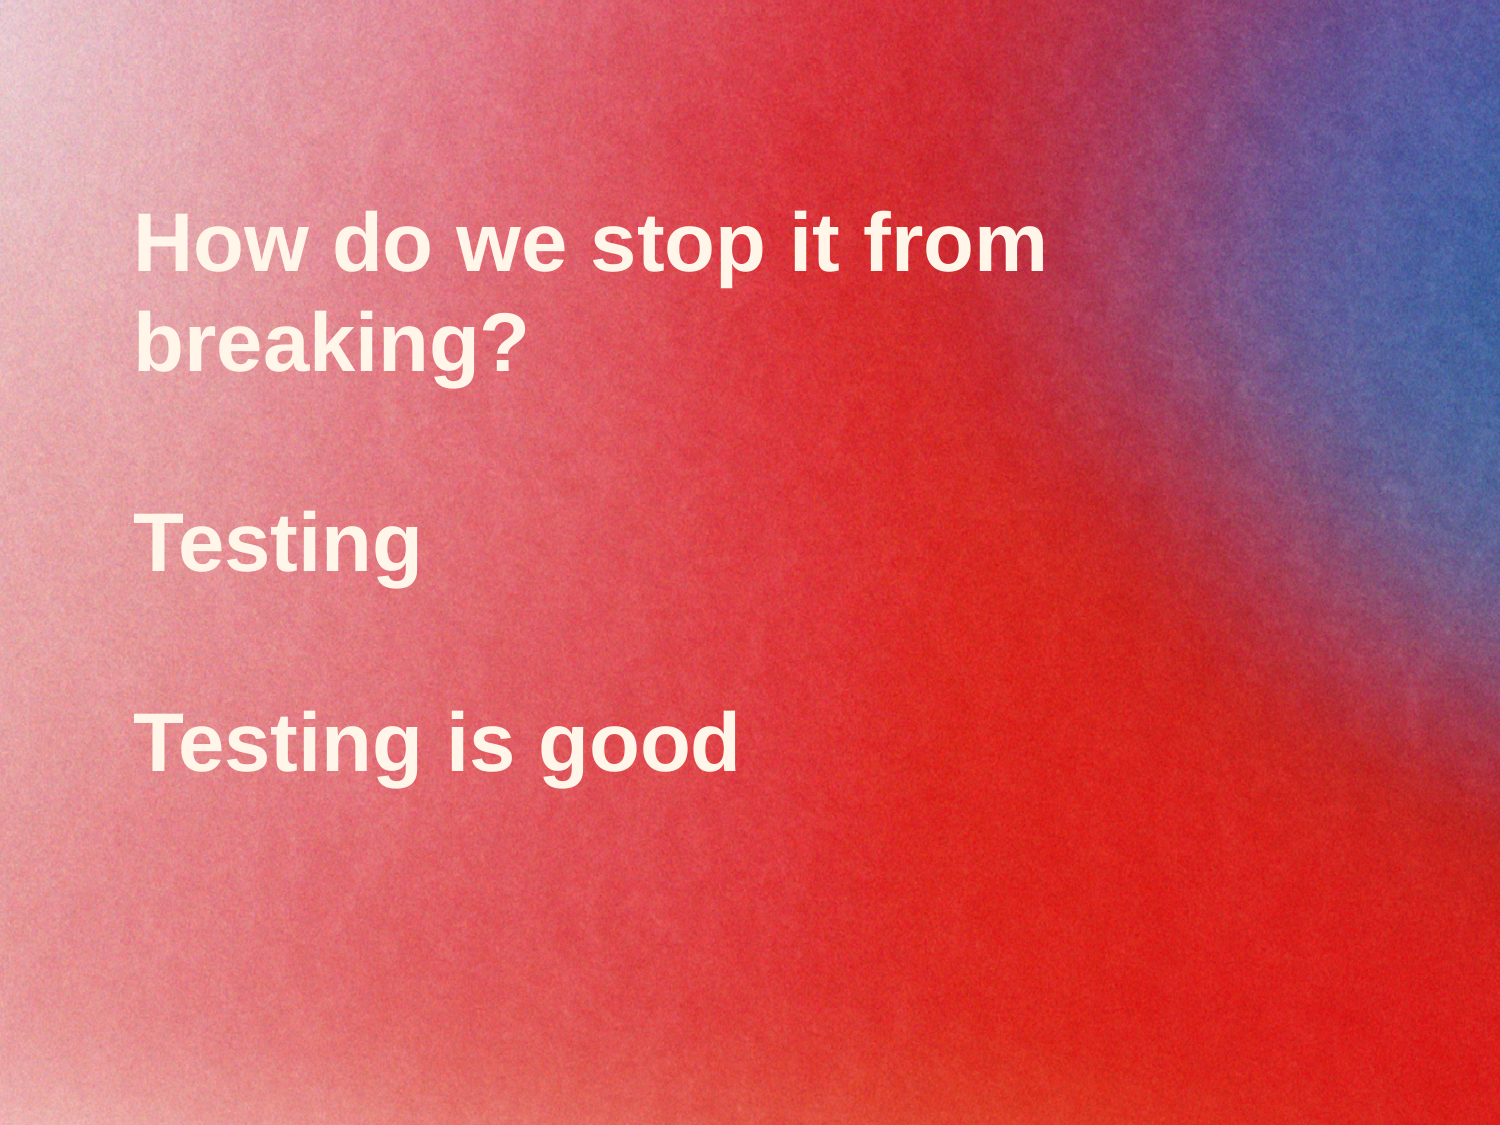

# How do we stop it from breaking? Testing Testing is good